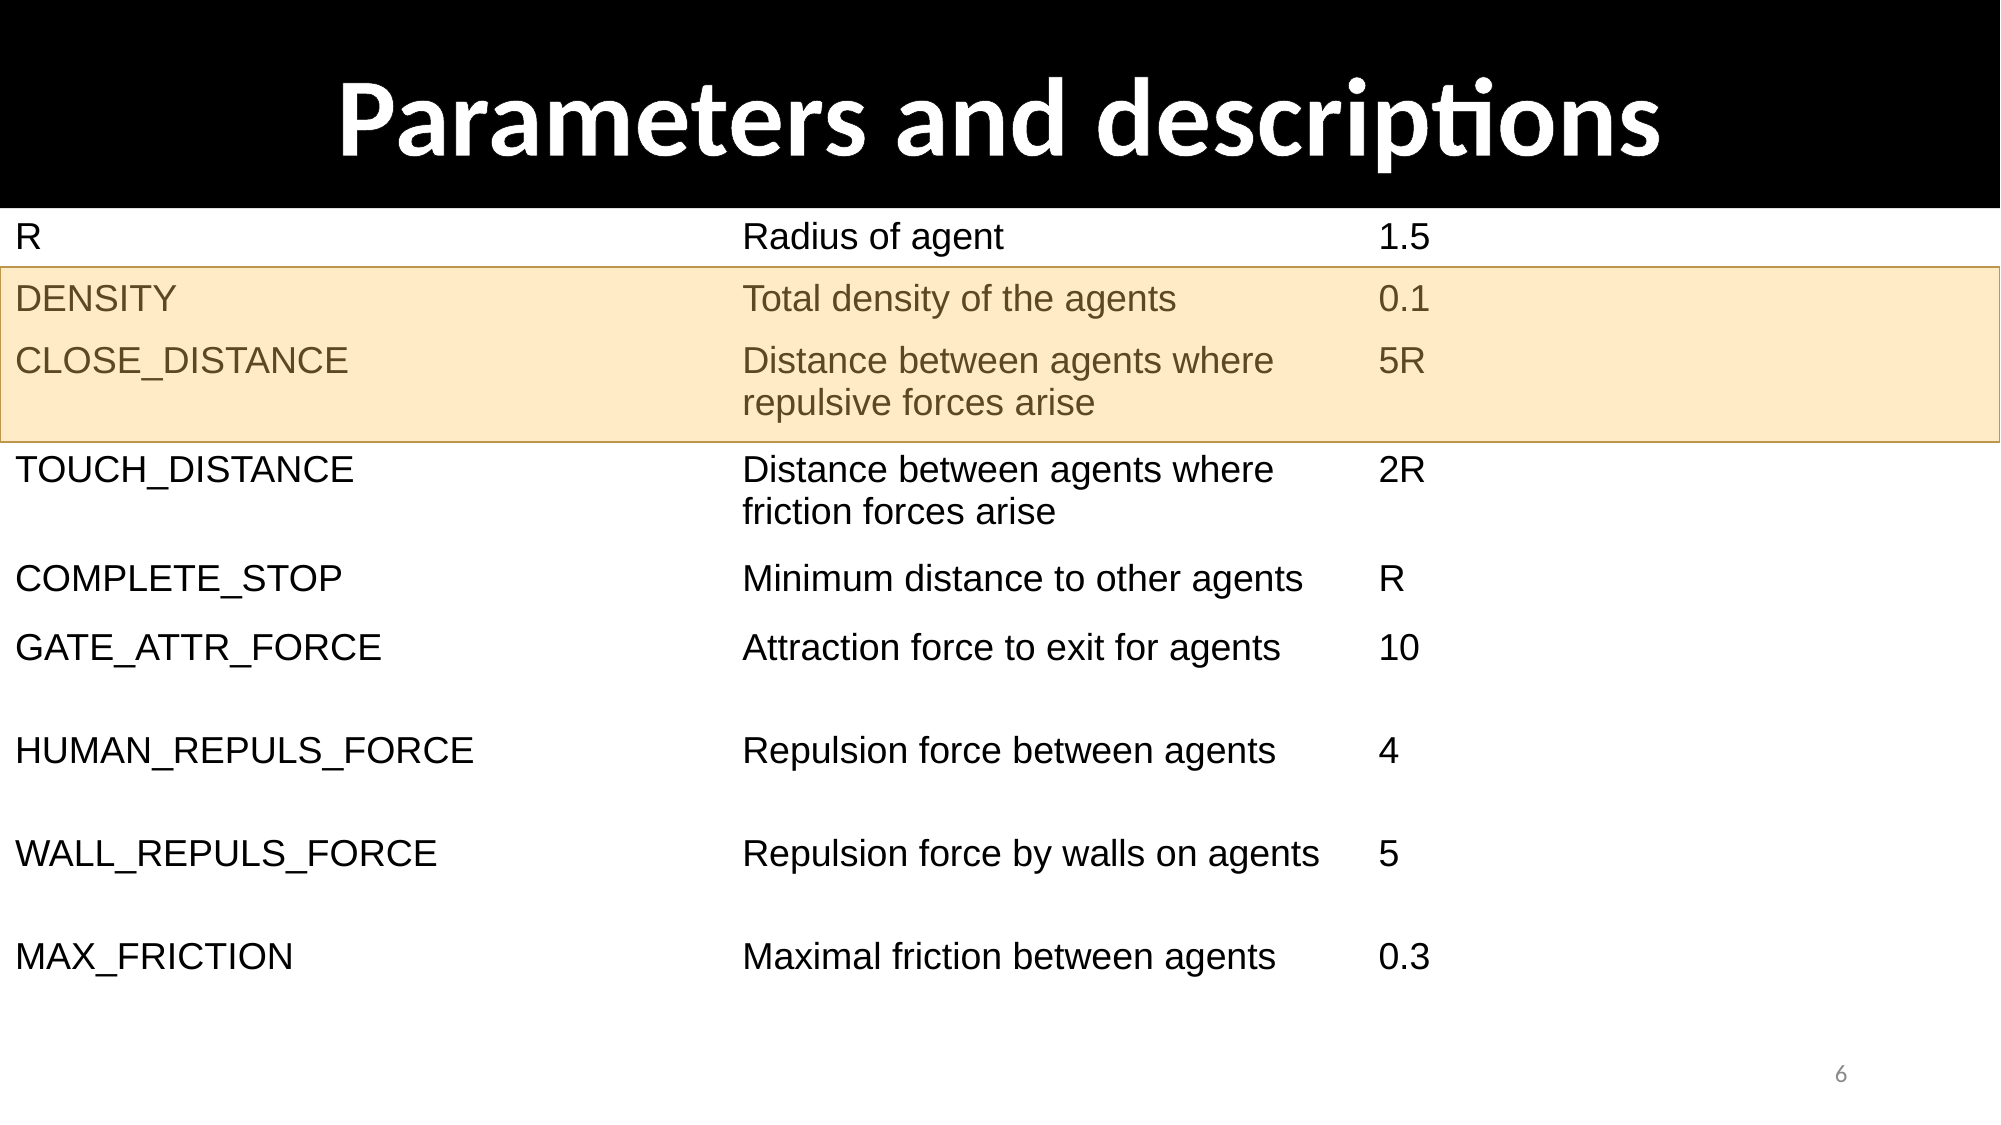

Parameters and descriptions
| R | Radius of agent | 1.5 |
| --- | --- | --- |
| DENSITY | Total density of the agents | 0.1 |
| CLOSE\_DISTANCE | Distance between agents where repulsive forces arise | 5R |
| TOUCH\_DISTANCE | Distance between agents where friction forces arise | 2R |
| COMPLETE\_STOP | Minimum distance to other agents | R |
| GATE\_ATTR\_FORCE | Attraction force to exit for agents | 10 |
| HUMAN\_REPULS\_FORCE | Repulsion force between agents | 4 |
| WALL\_REPULS\_FORCE | Repulsion force by walls on agents | 5 |
| MAX\_FRICTION | Maximal friction between agents | 0.3 |

6